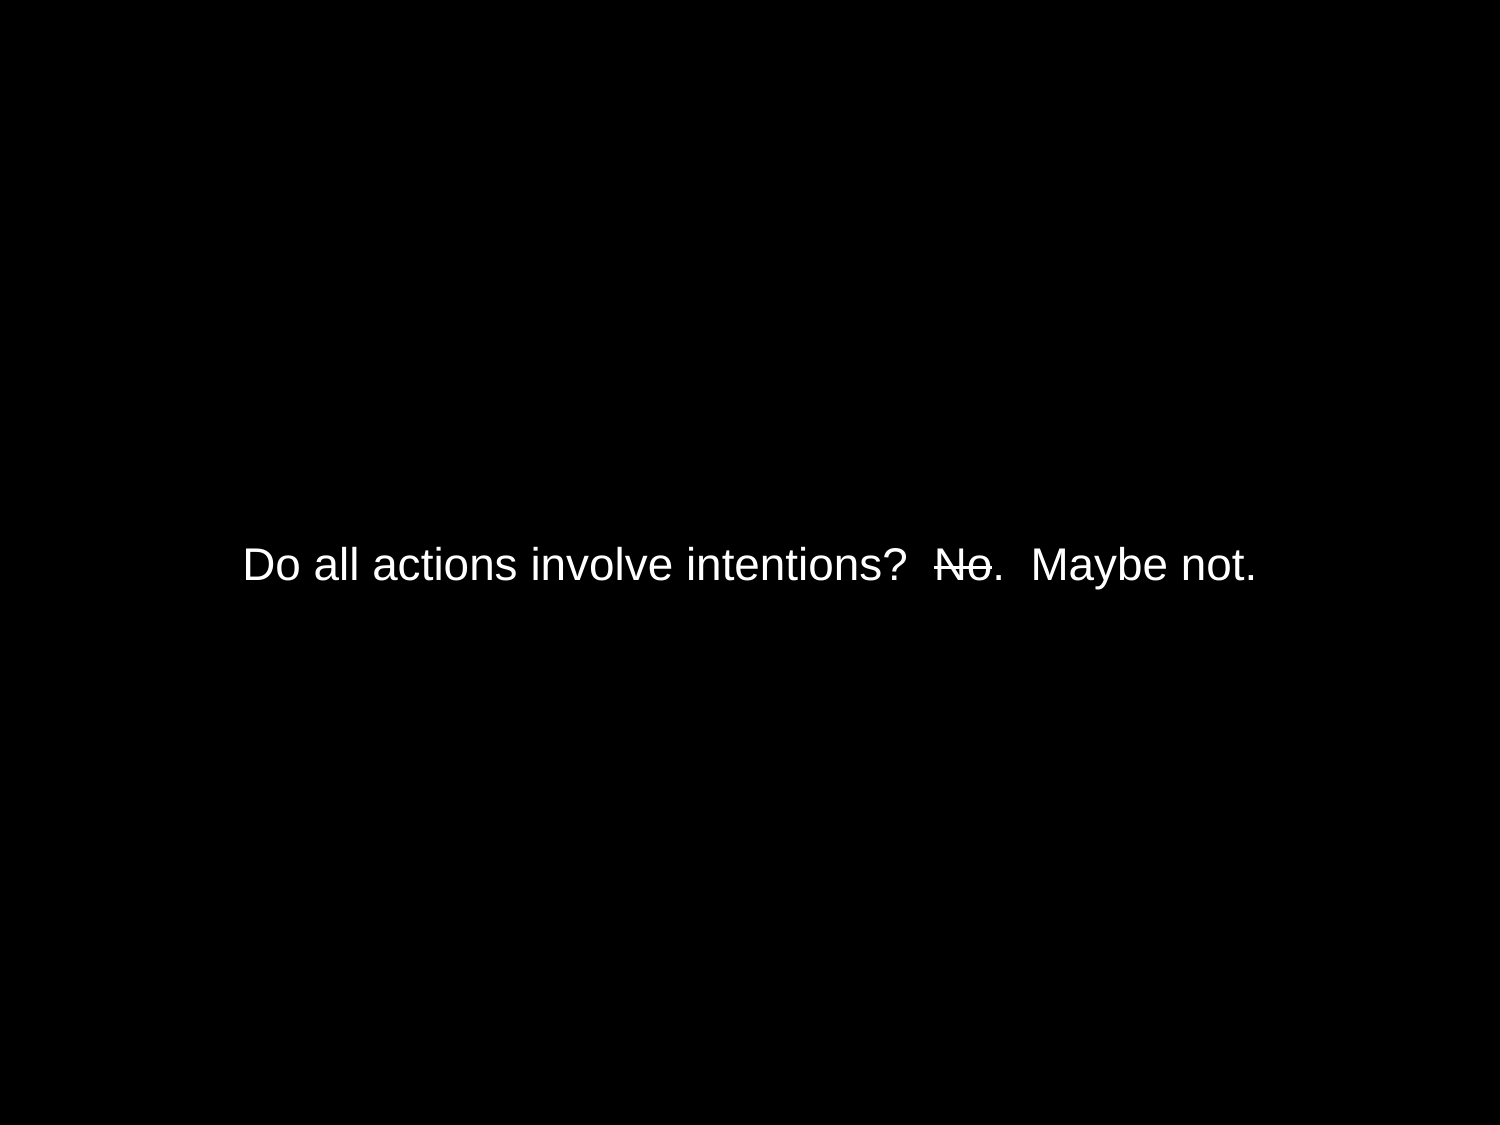

Do all actions involve intentions?  No.  Maybe not.